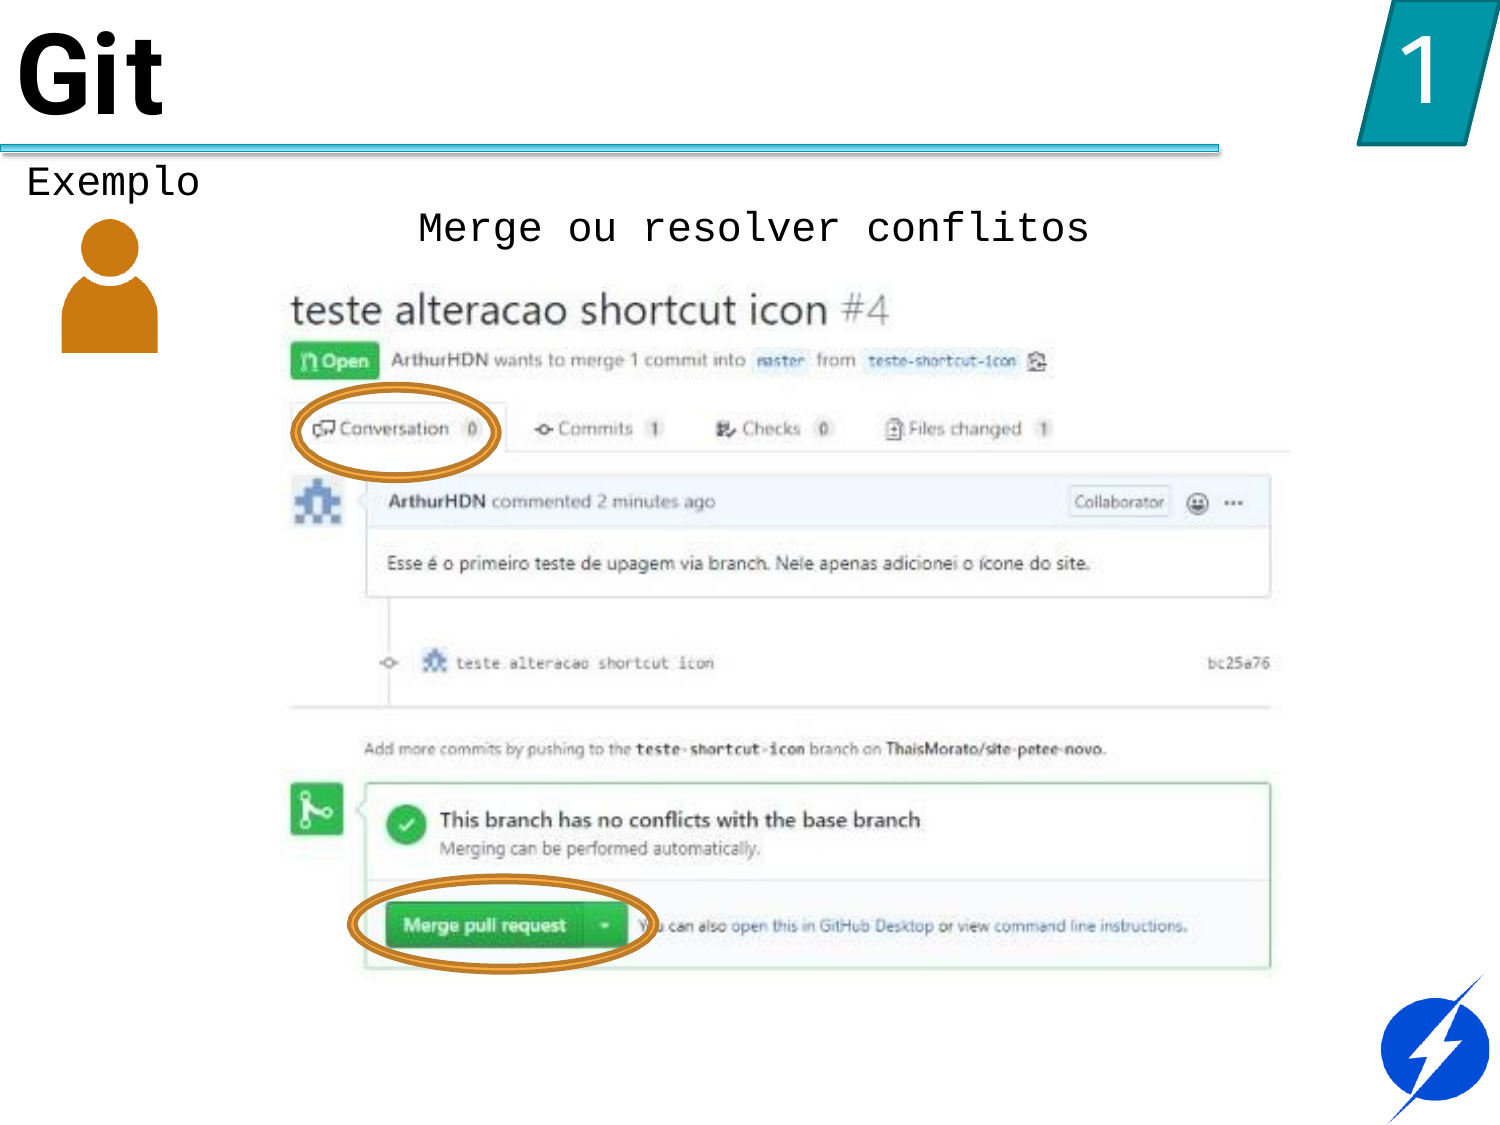

# Git
1

Exemplo
Merge ou resolver conflitos